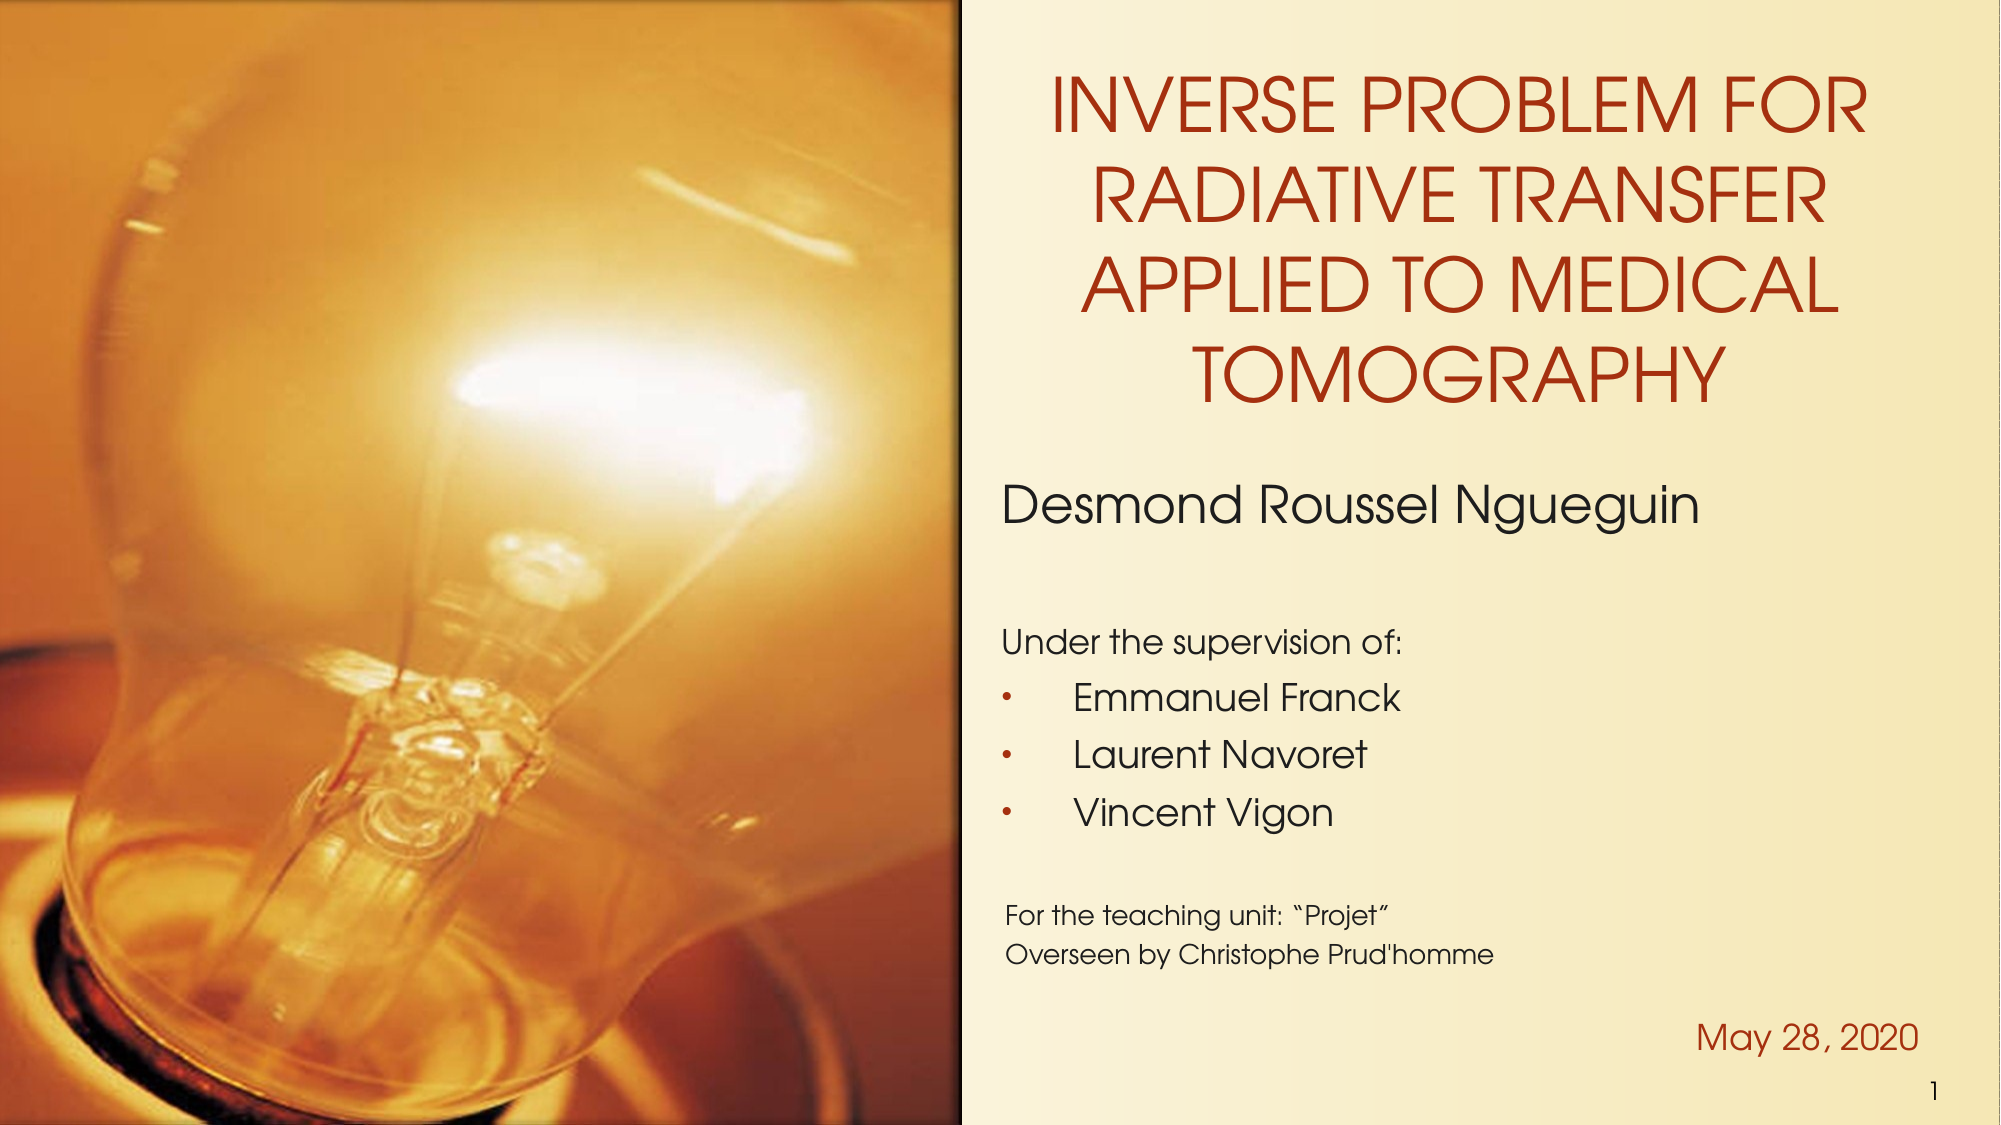

# INVERSE PROBLEM FOR RADIATIVE TRANSFER APPLIED TO MEDICAL TOMOGRAPHY
Desmond Roussel Ngueguin

Under the supervision of:
Emmanuel Franck
Laurent Navoret
Vincent Vigon
For the teaching unit: “Projet”
Overseen by Christophe Prud'homme

May 28, 2020
1